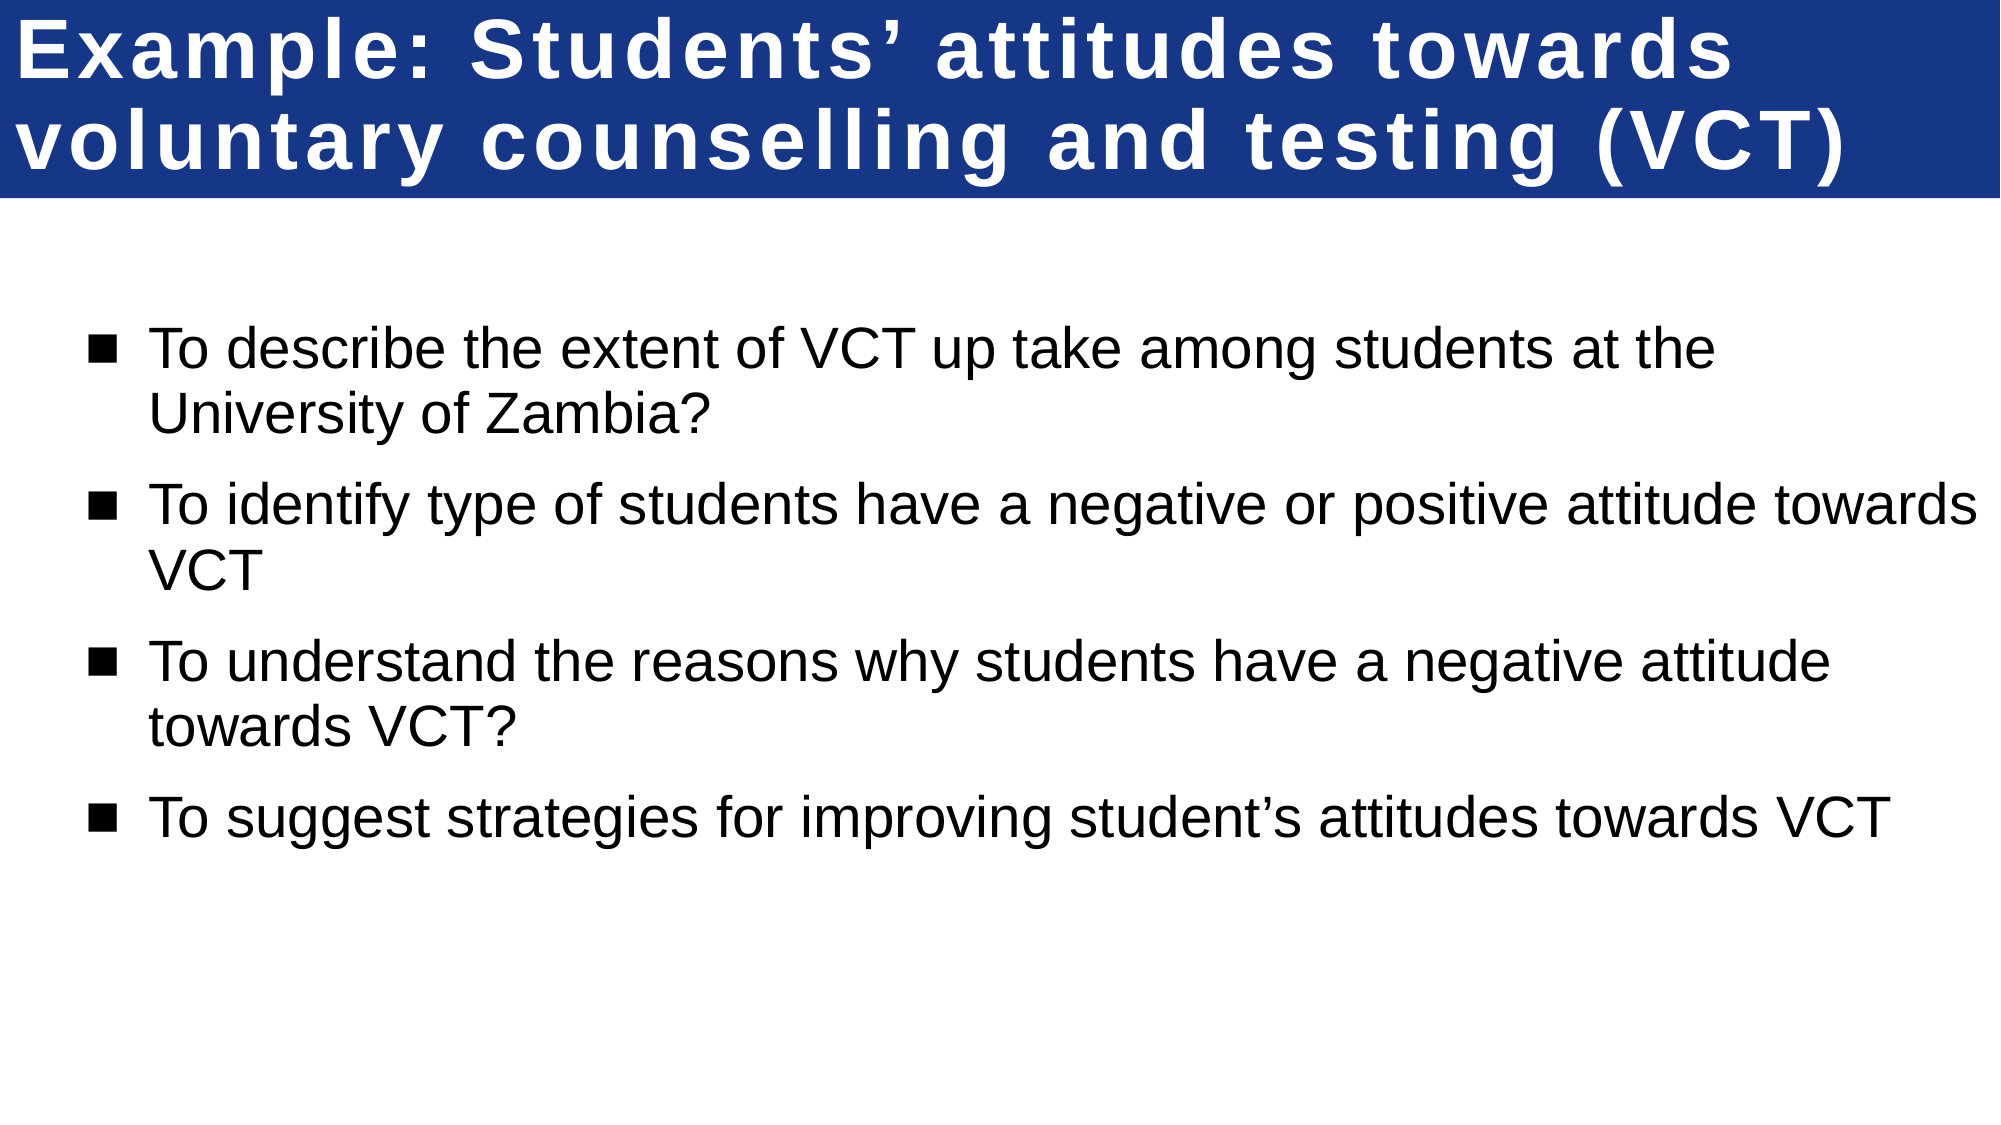

# Example: Students’ attitudes towards voluntary counselling and testing (VCT)

To describe the extent of VCT up take among students at the University of Zambia?
To identify type of students have a negative or positive attitude towards VCT
To understand the reasons why students have a negative attitude towards VCT?
To suggest strategies for improving student’s attitudes towards VCT